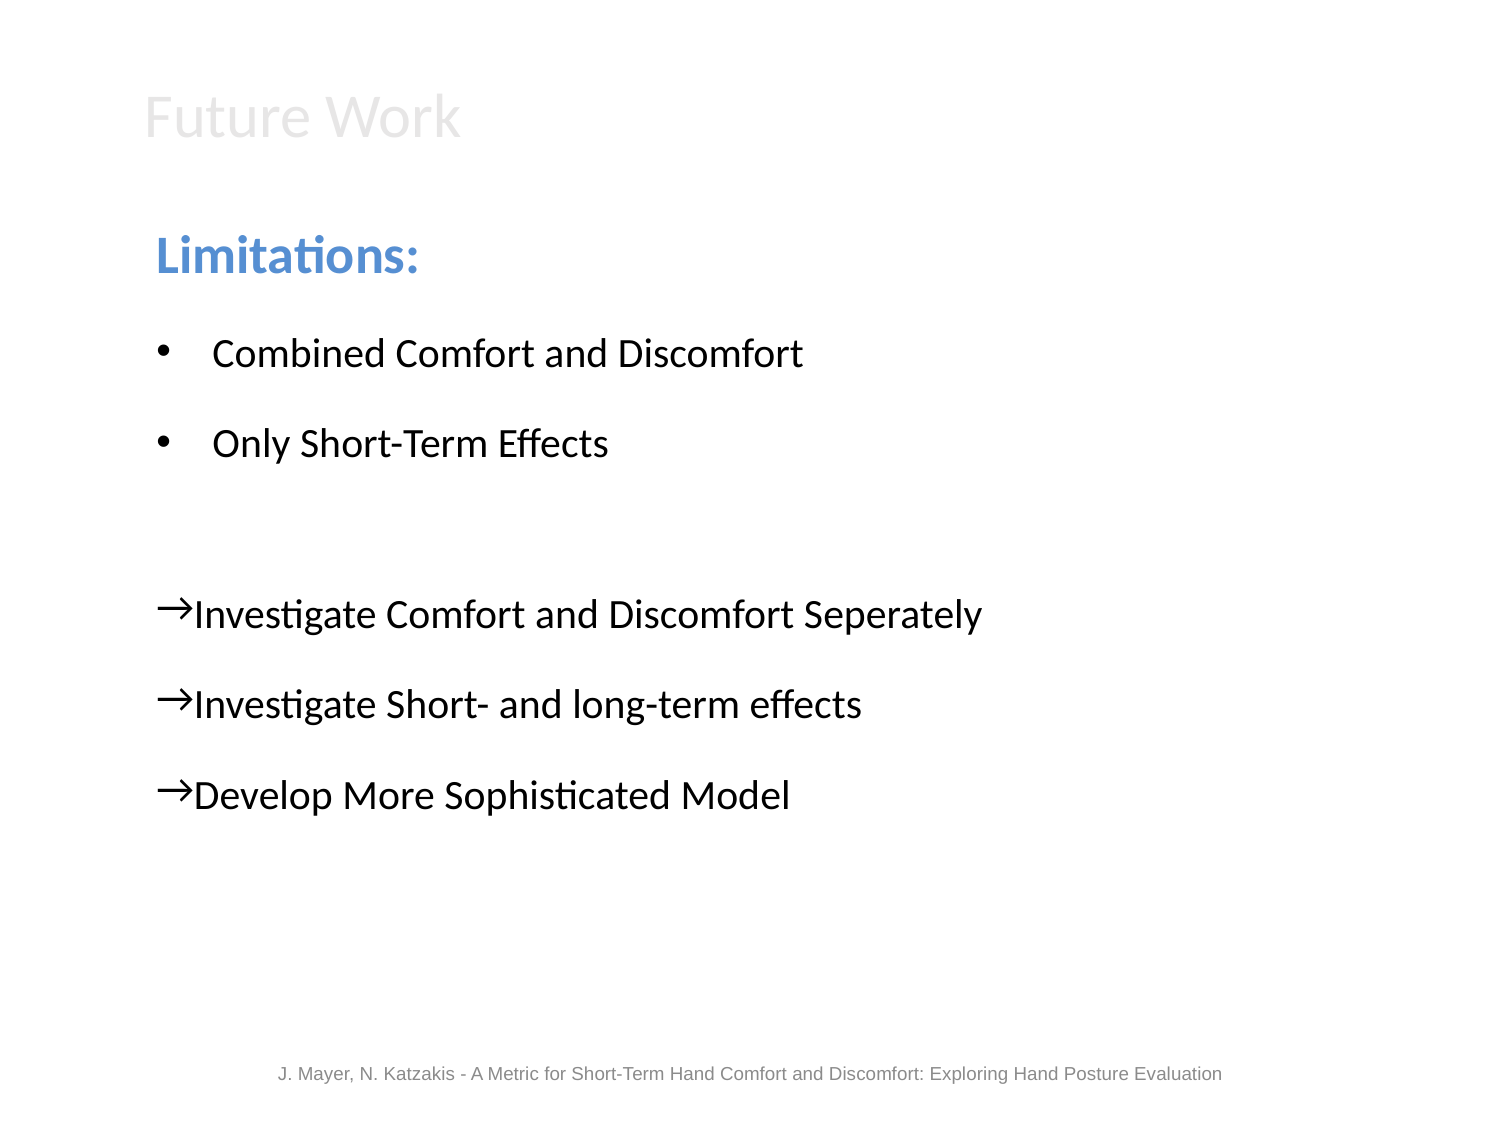

# Future Work
Limitations:
Combined Comfort and Discomfort
Only Short-Term Effects

Investigate Comfort and Discomfort Seperately
Investigate Short- and long-term effects
Develop More Sophisticated Model

J. Mayer, N. Katzakis - A Metric for Short-Term Hand Comfort and Discomfort: Exploring Hand Posture Evaluation